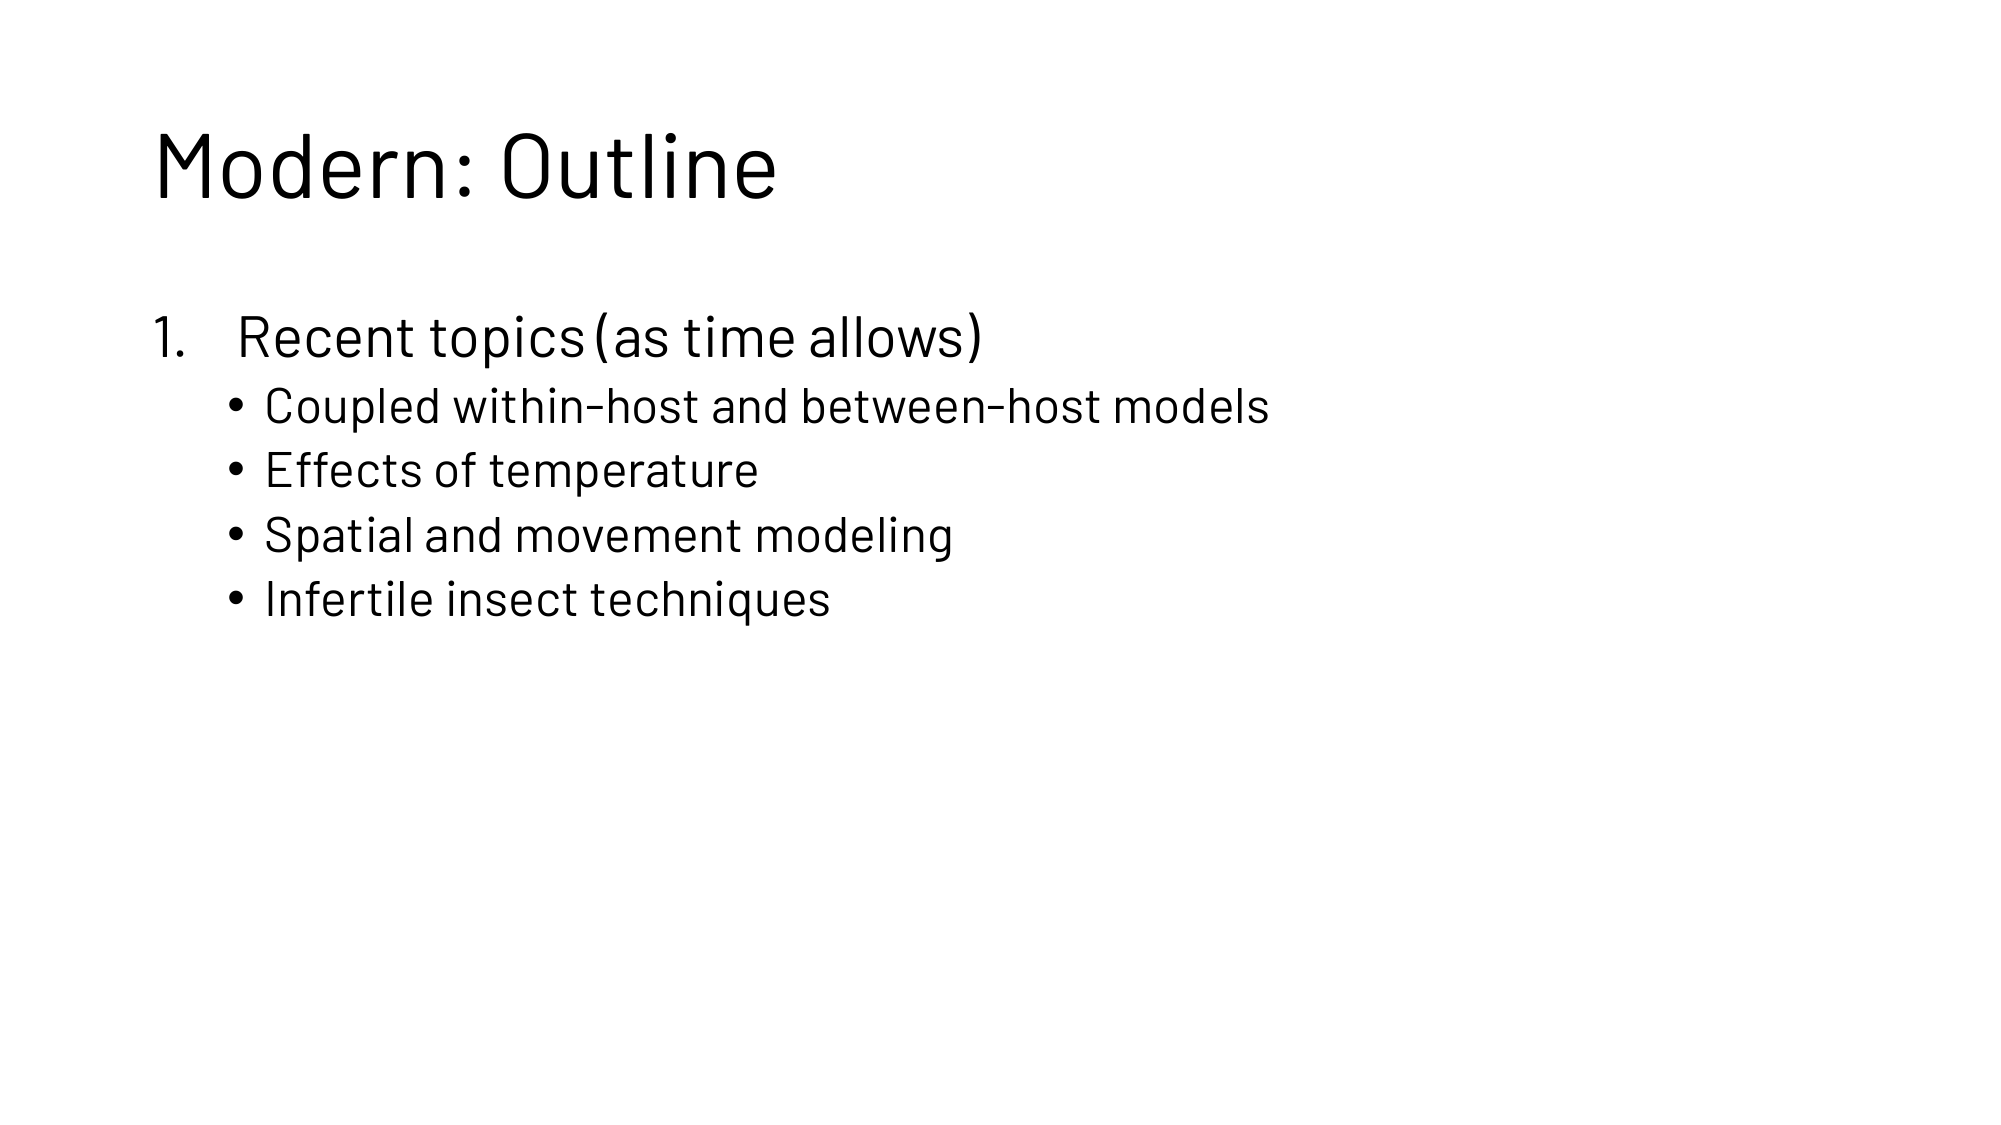

# Modern: Outline
Recent topics (as time allows)
Coupled within-host and between-host models
Effects of temperature
Spatial and movement modeling
Infertile insect techniques